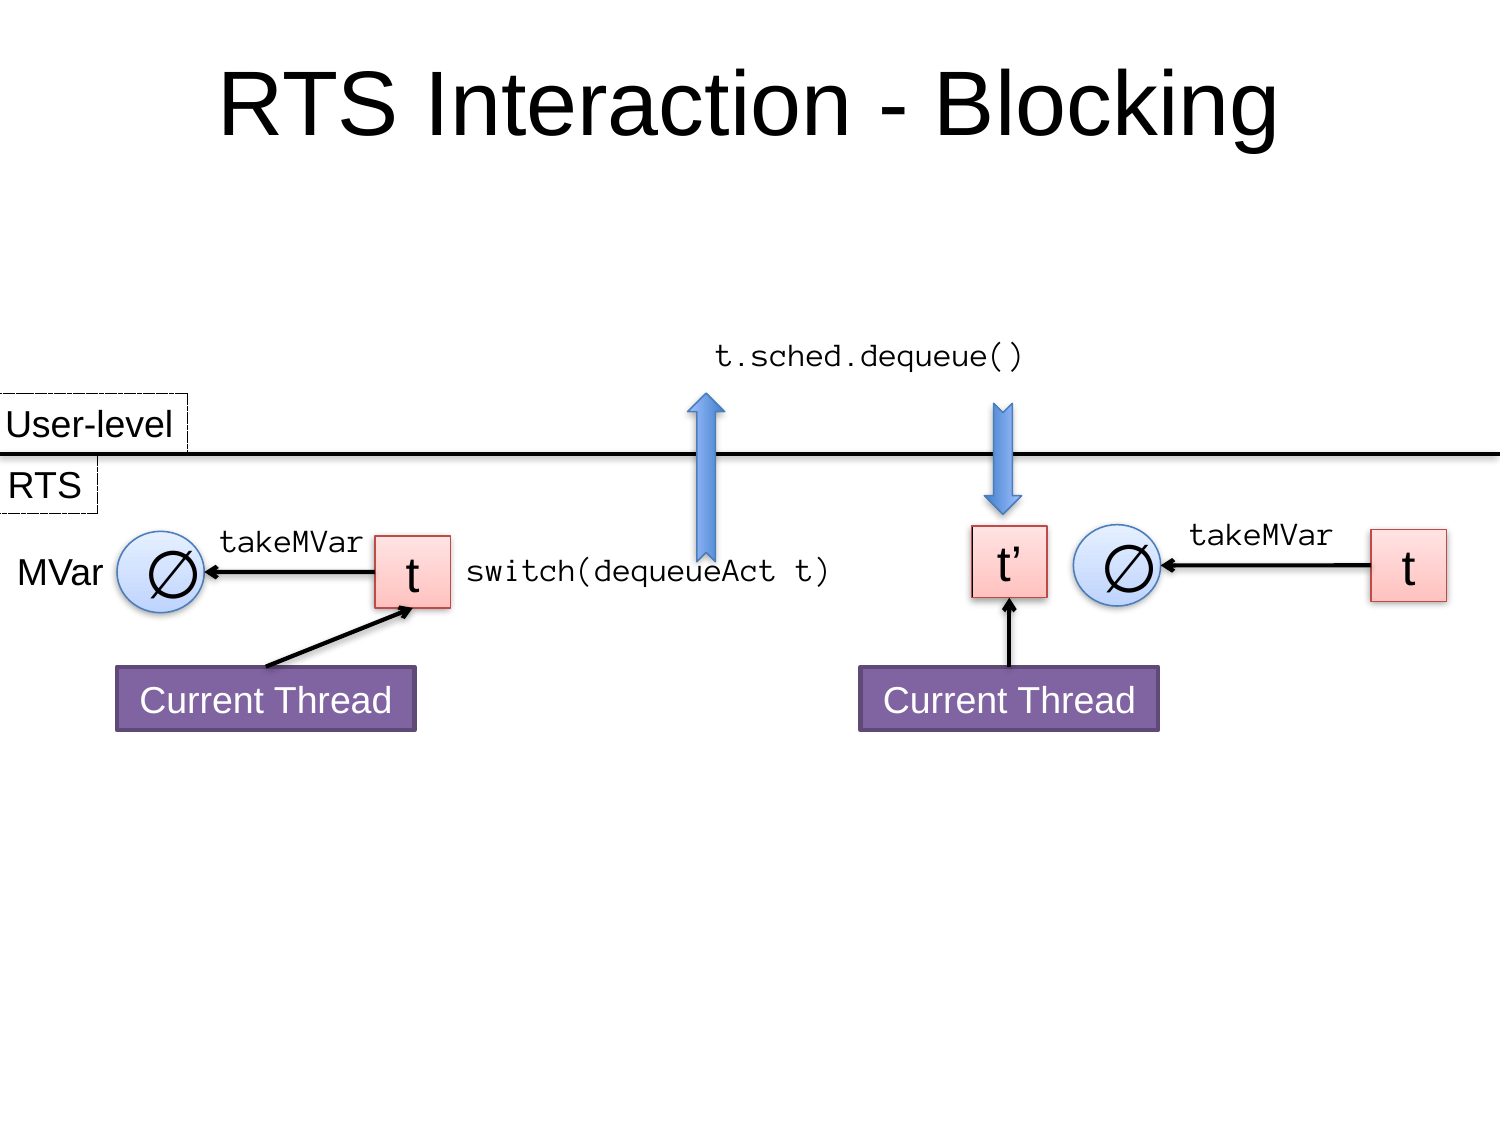

RTS Interaction - Blocking
t.sched.dequeue()
User-level

RTS

takeMVar
takeMVar
∅
t’
t
∅
t
MVar
switch(dequeueAct t)
Current Thread
Current Thread